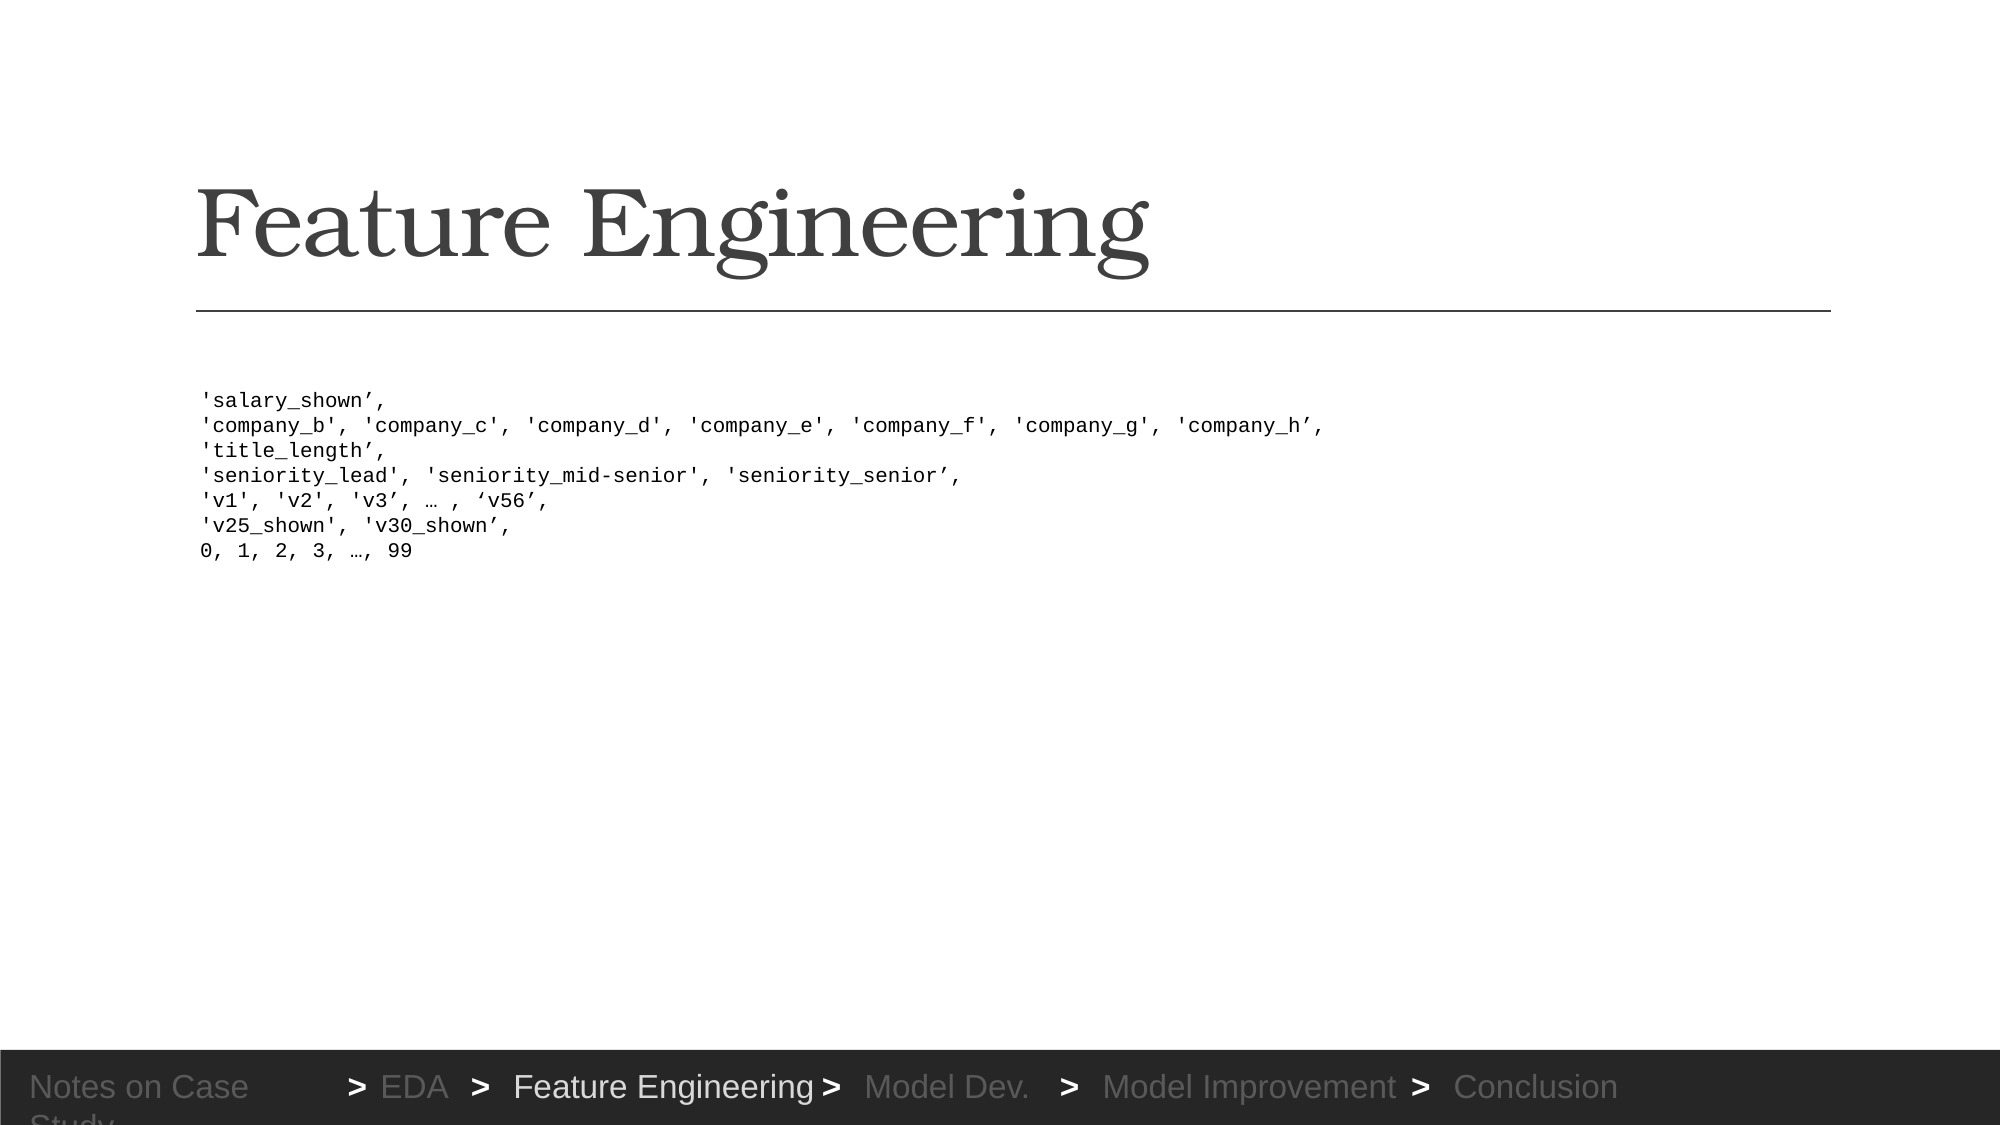

# Feature Engineering
'salary_shown’,
'company_b', 'company_c', 'company_d', 'company_e', 'company_f', 'company_g', 'company_h’,
'title_length’,
'seniority_lead', 'seniority_mid-senior', 'seniority_senior’,
'v1', 'v2', 'v3’, … , ‘v56’,
'v25_shown', 'v30_shown’,
0, 1, 2, 3, …, 99
Notes on Case Study
>
EDA
>
Feature Engineering
>
Model Dev.
>
Model Improvement
>
Conclusion